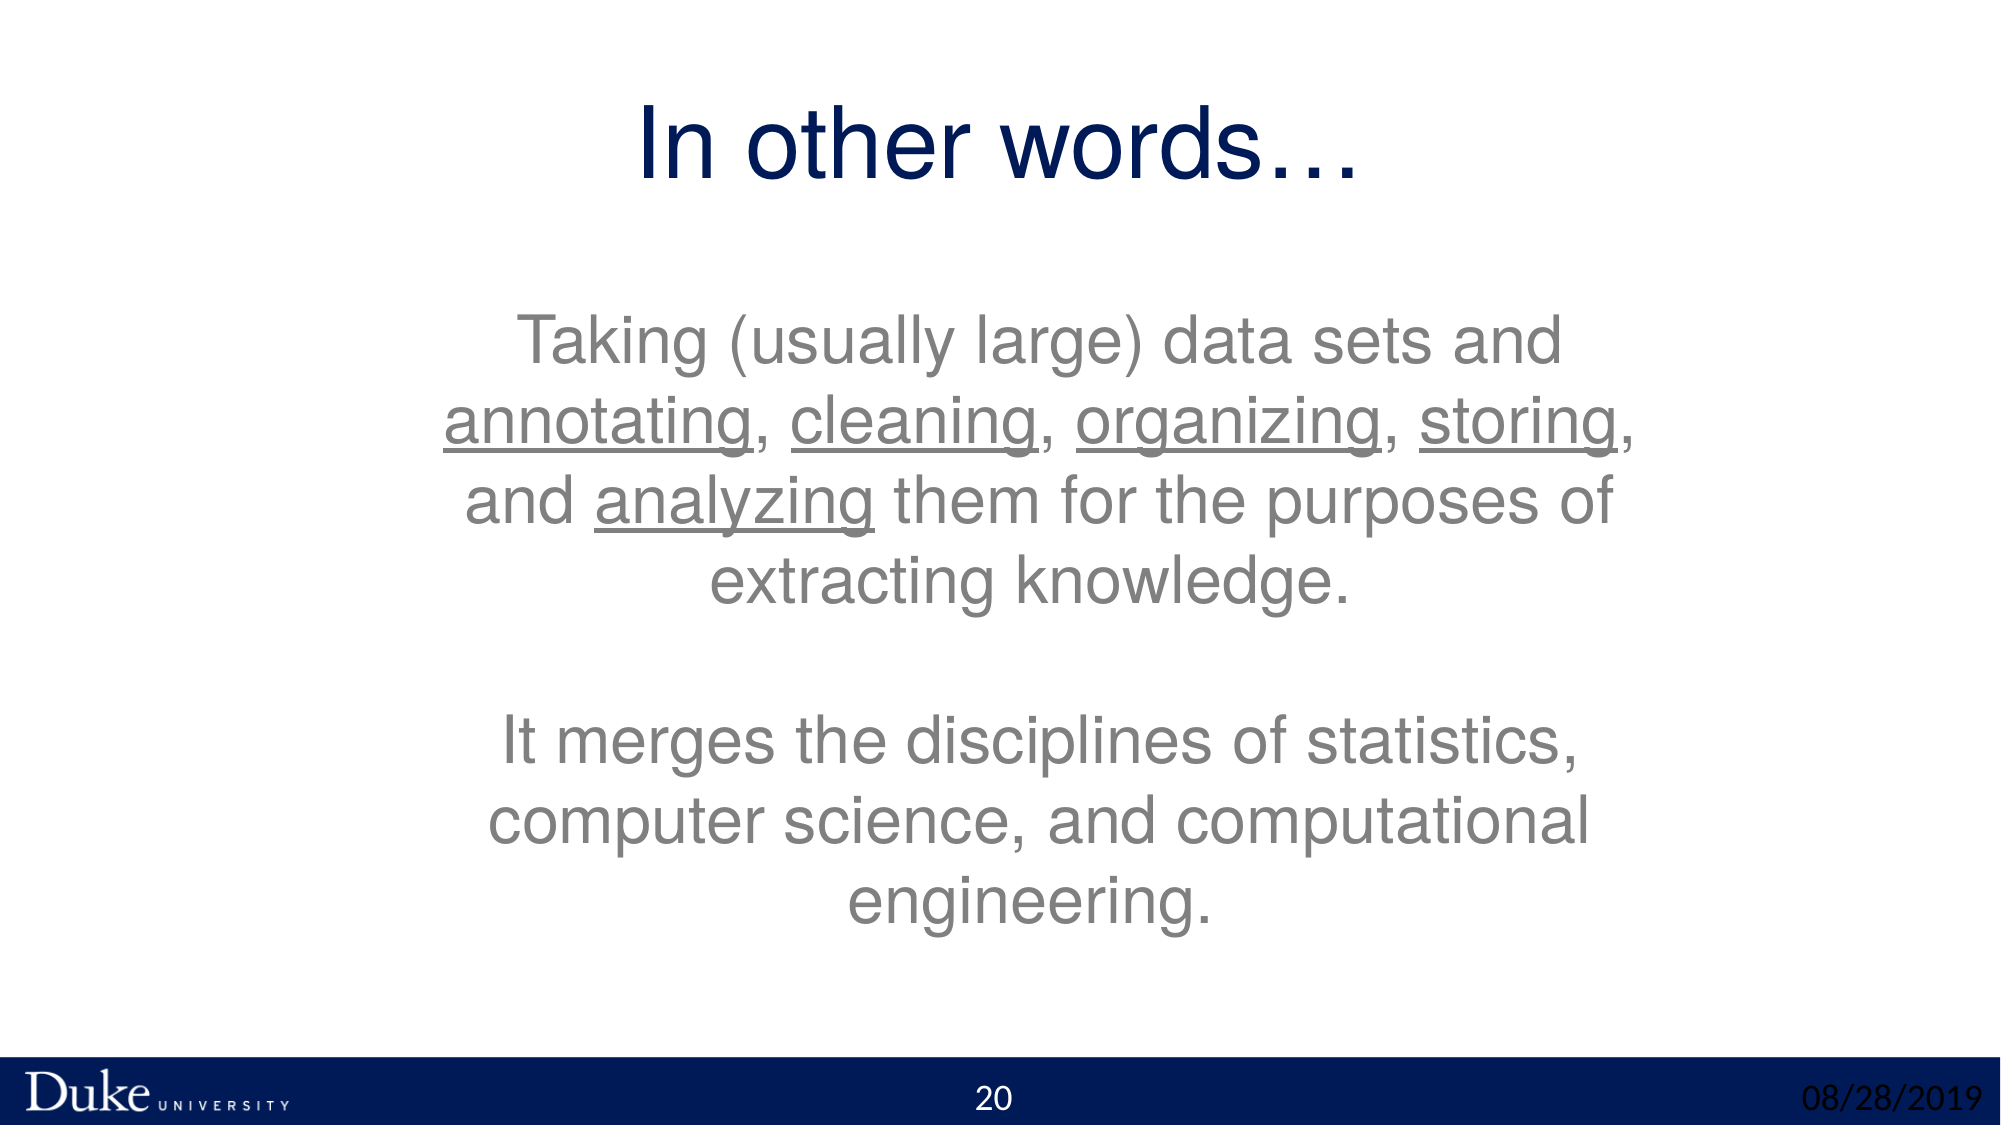

# In other words…
Taking (usually large) data sets and annotating, cleaning, organizing, storing, and analyzing them for the purposes of extracting knowledge.

It merges the disciplines of statistics, computer science, and computational engineering.
20
08/28/2019